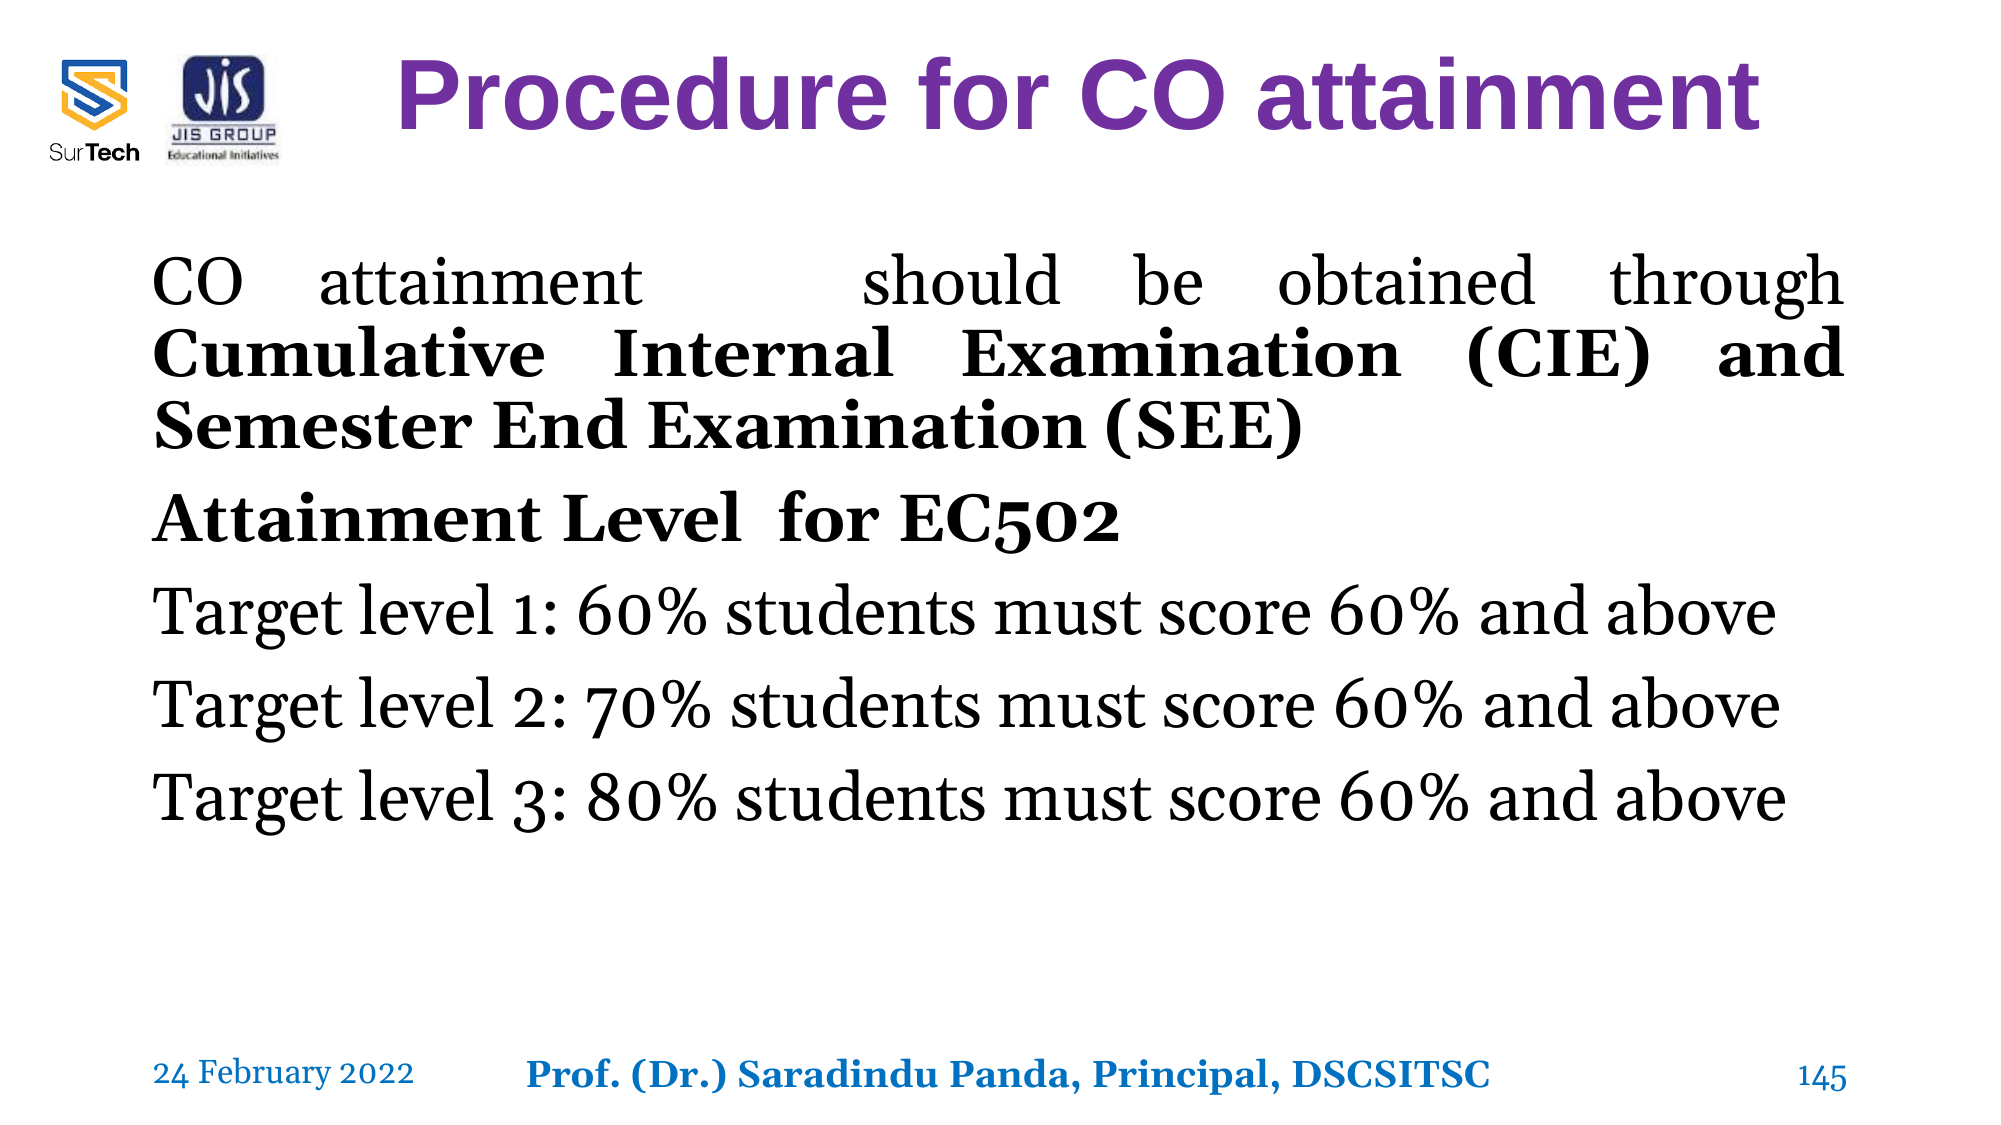

Procedure for CO attainment
CO attainment   should be obtained through Cumulative Internal Examination (CIE) and Semester End Examination (SEE)
Attainment Level  for EC502
Target level 1: 60% students must score 60% and above
Target level 2: 70% students must score 60% and above
Target level 3: 80% students must score 60% and above
24 February 2022
Prof. (Dr.) Saradindu Panda, Principal, DSCSITSC
145